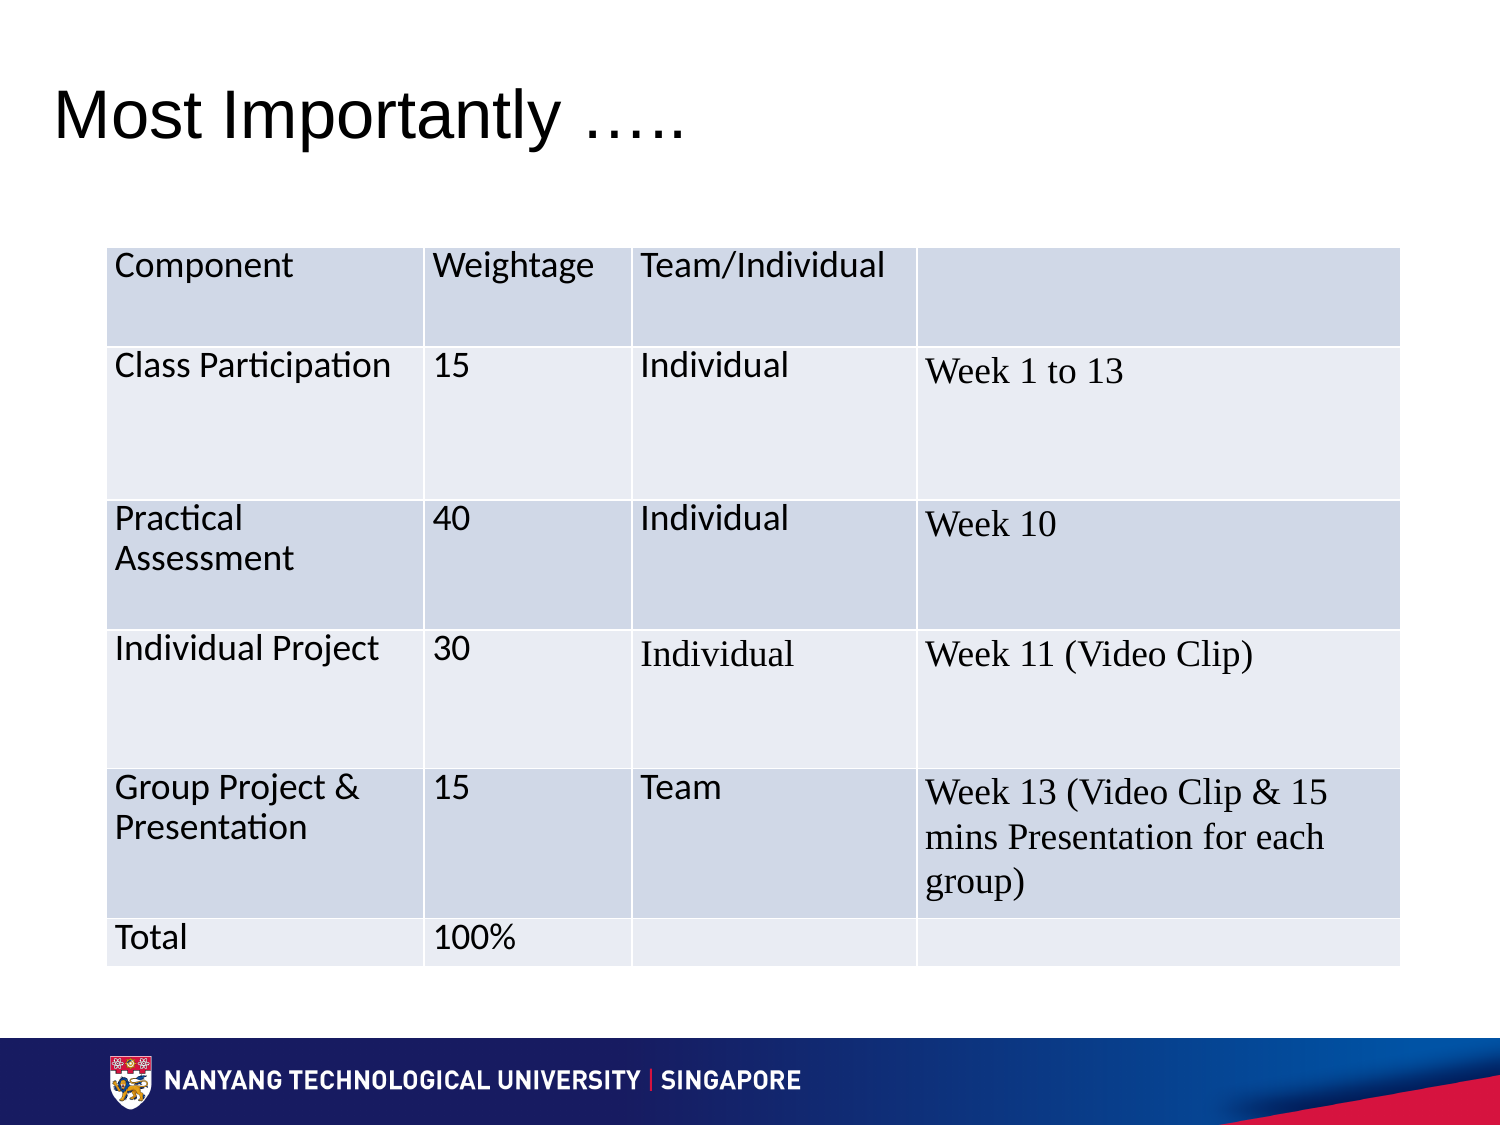

# Most Importantly …..
| Component | Weightage | Team/Individual |  |
| --- | --- | --- | --- |
| Class Participation | 15 | Individual | Week 1 to 13 |
| Practical Assessment | 40 | Individual | Week 10 |
| Individual Project | 30 | Individual | Week 11 (Video Clip) |
| Group Project & Presentation | 15 | Team | Week 13 (Video Clip & 15 mins Presentation for each group) |
| Total | 100% |  |  |